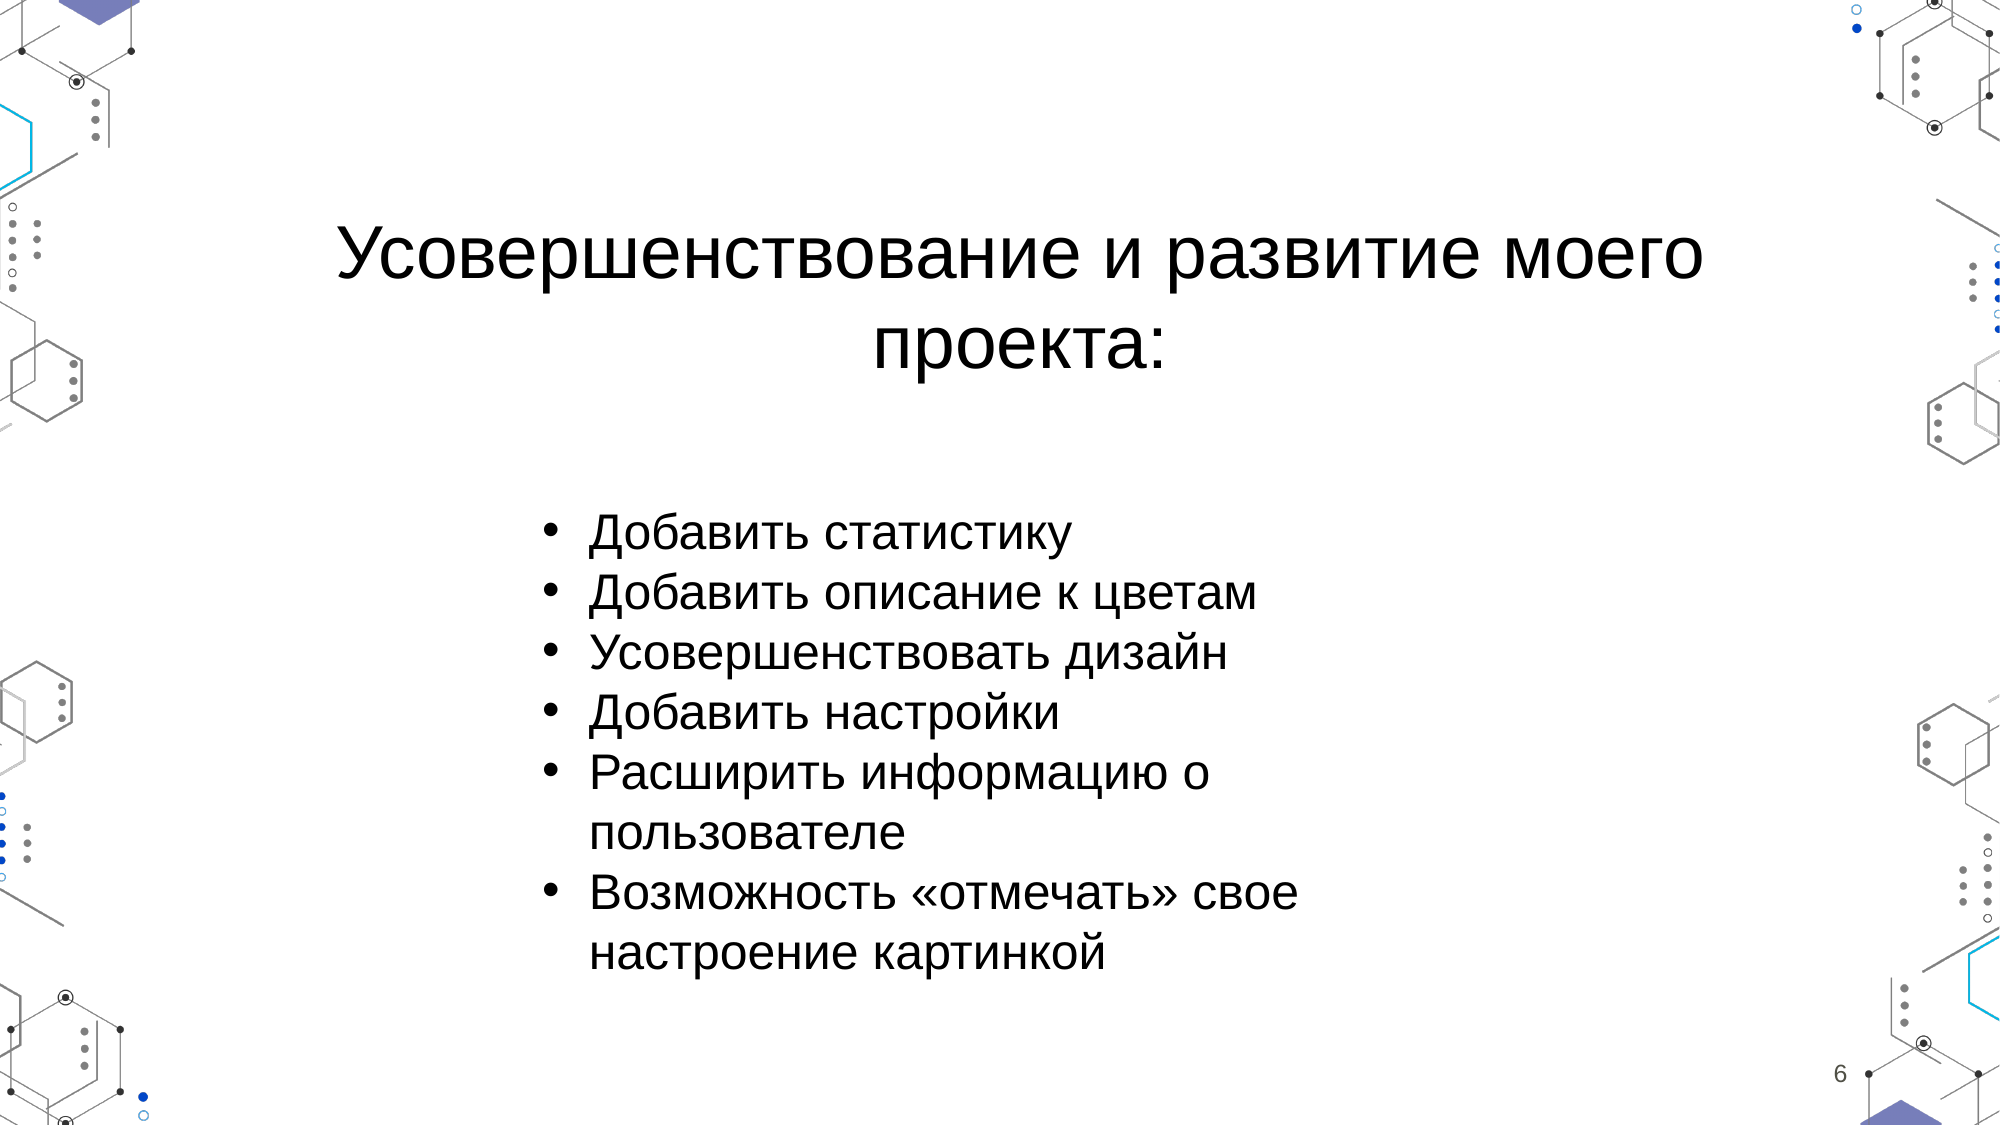

Усовершенствование и развитие моего проекта:

Добавить статистику
Добавить описание к цветам
Усовершенствовать дизайн
Добавить настройки
Расширить информацию о пользователе
Возможность «отмечать» свое настроение картинкой

6